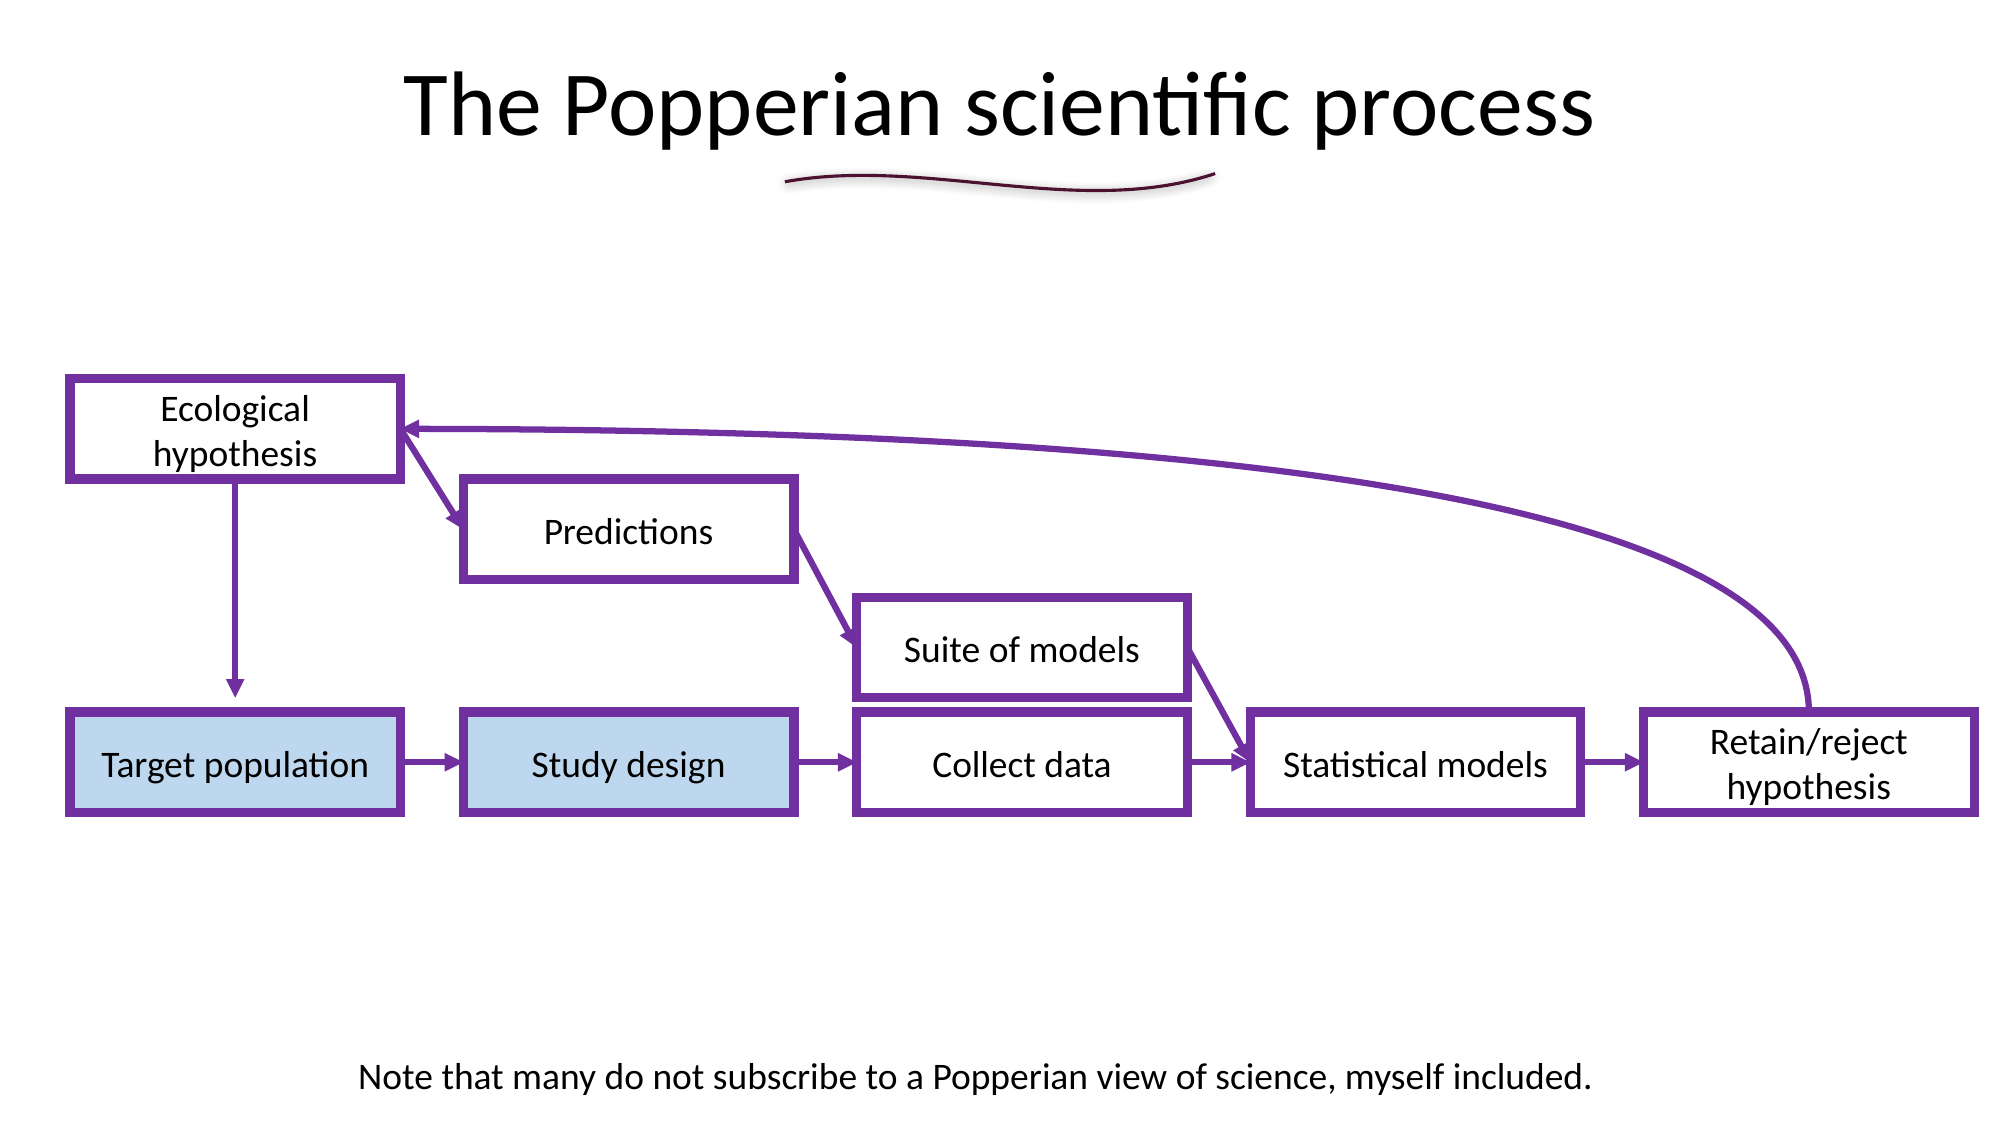

# The Popperian scientific process

Ecological hypothesis
Predictions
Suite of models

Target population

Study design
Collect data
Statistical models
Retain/reject hypothesis
Note that many do not subscribe to a Popperian view of science, myself included.